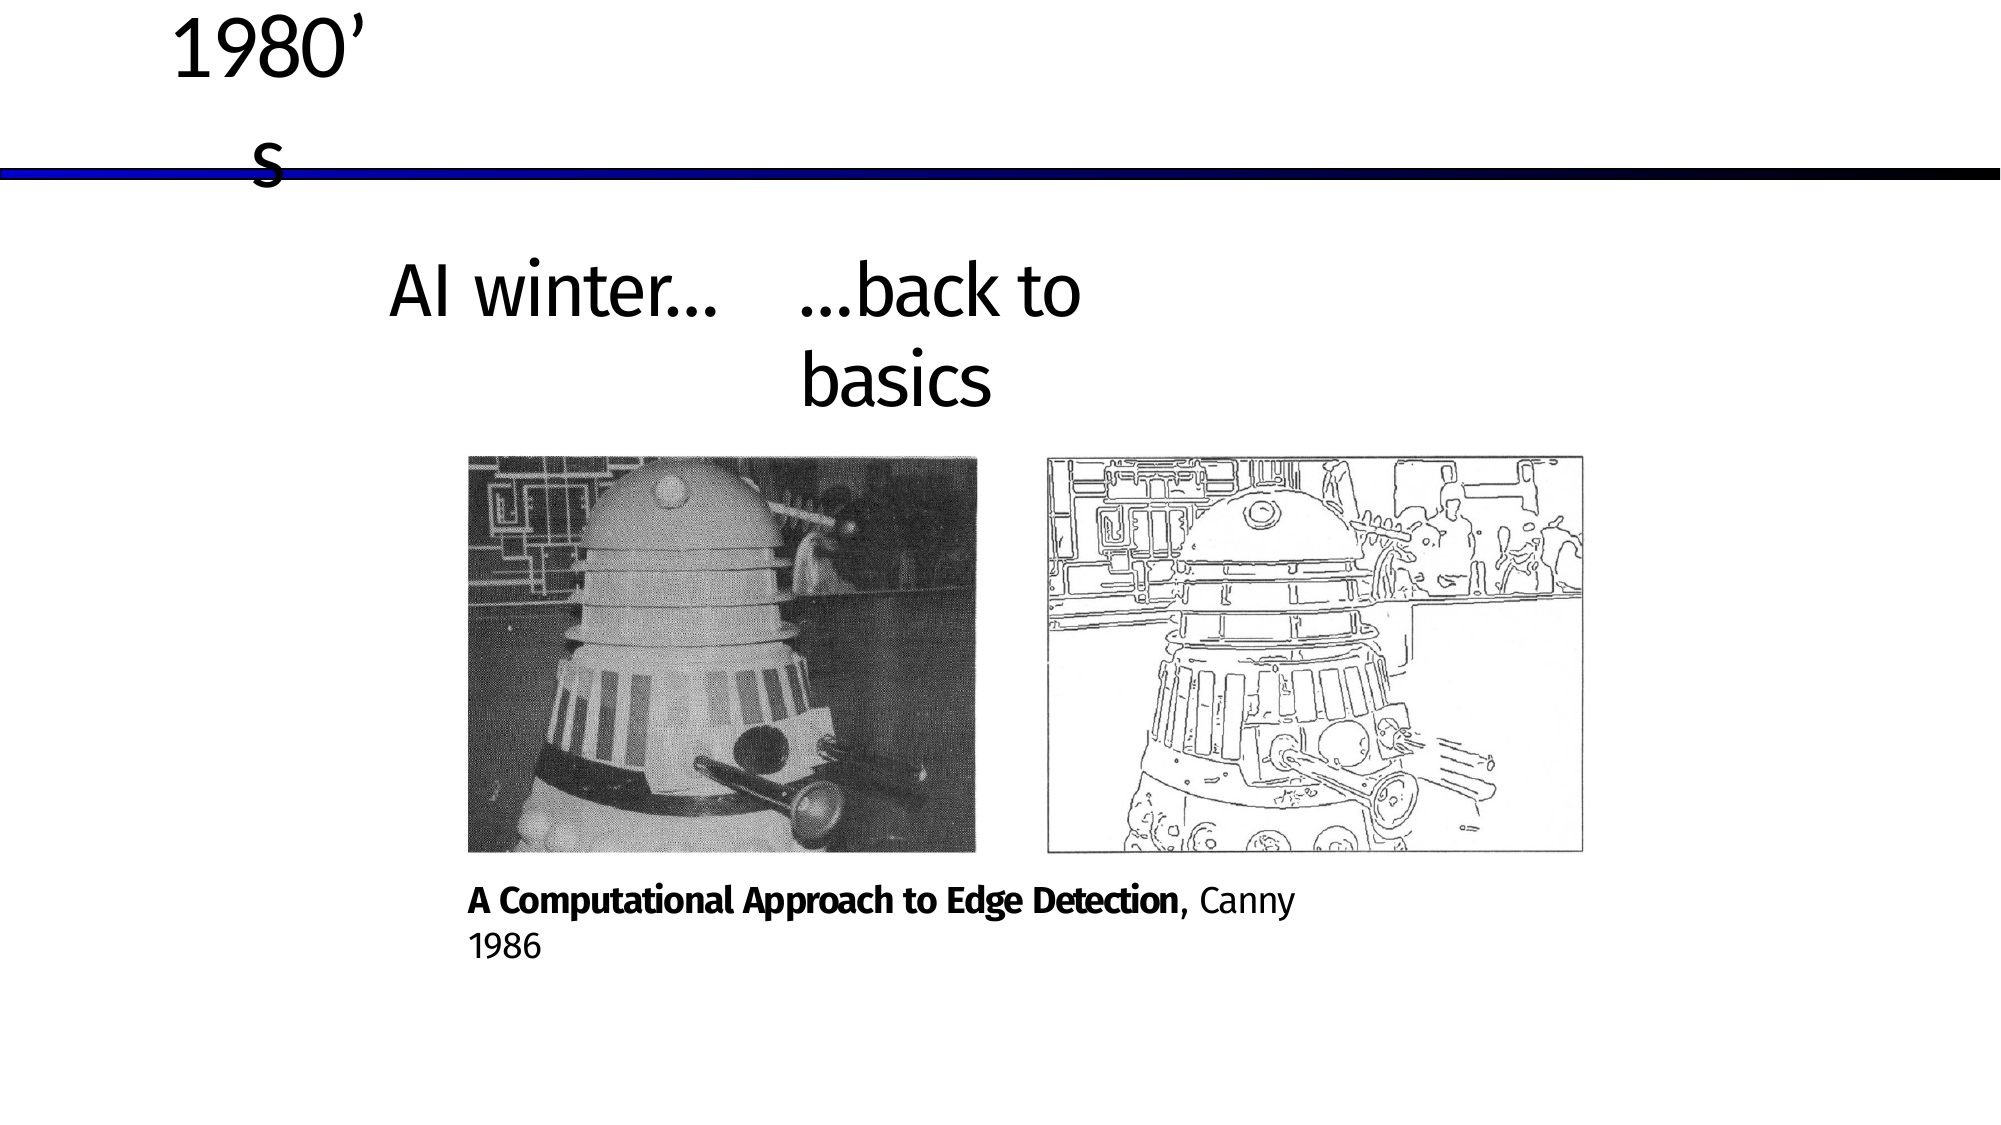

# 1980’s
AI winter…
…back to basics

A Computational Approach to Edge Detection, Canny 1986